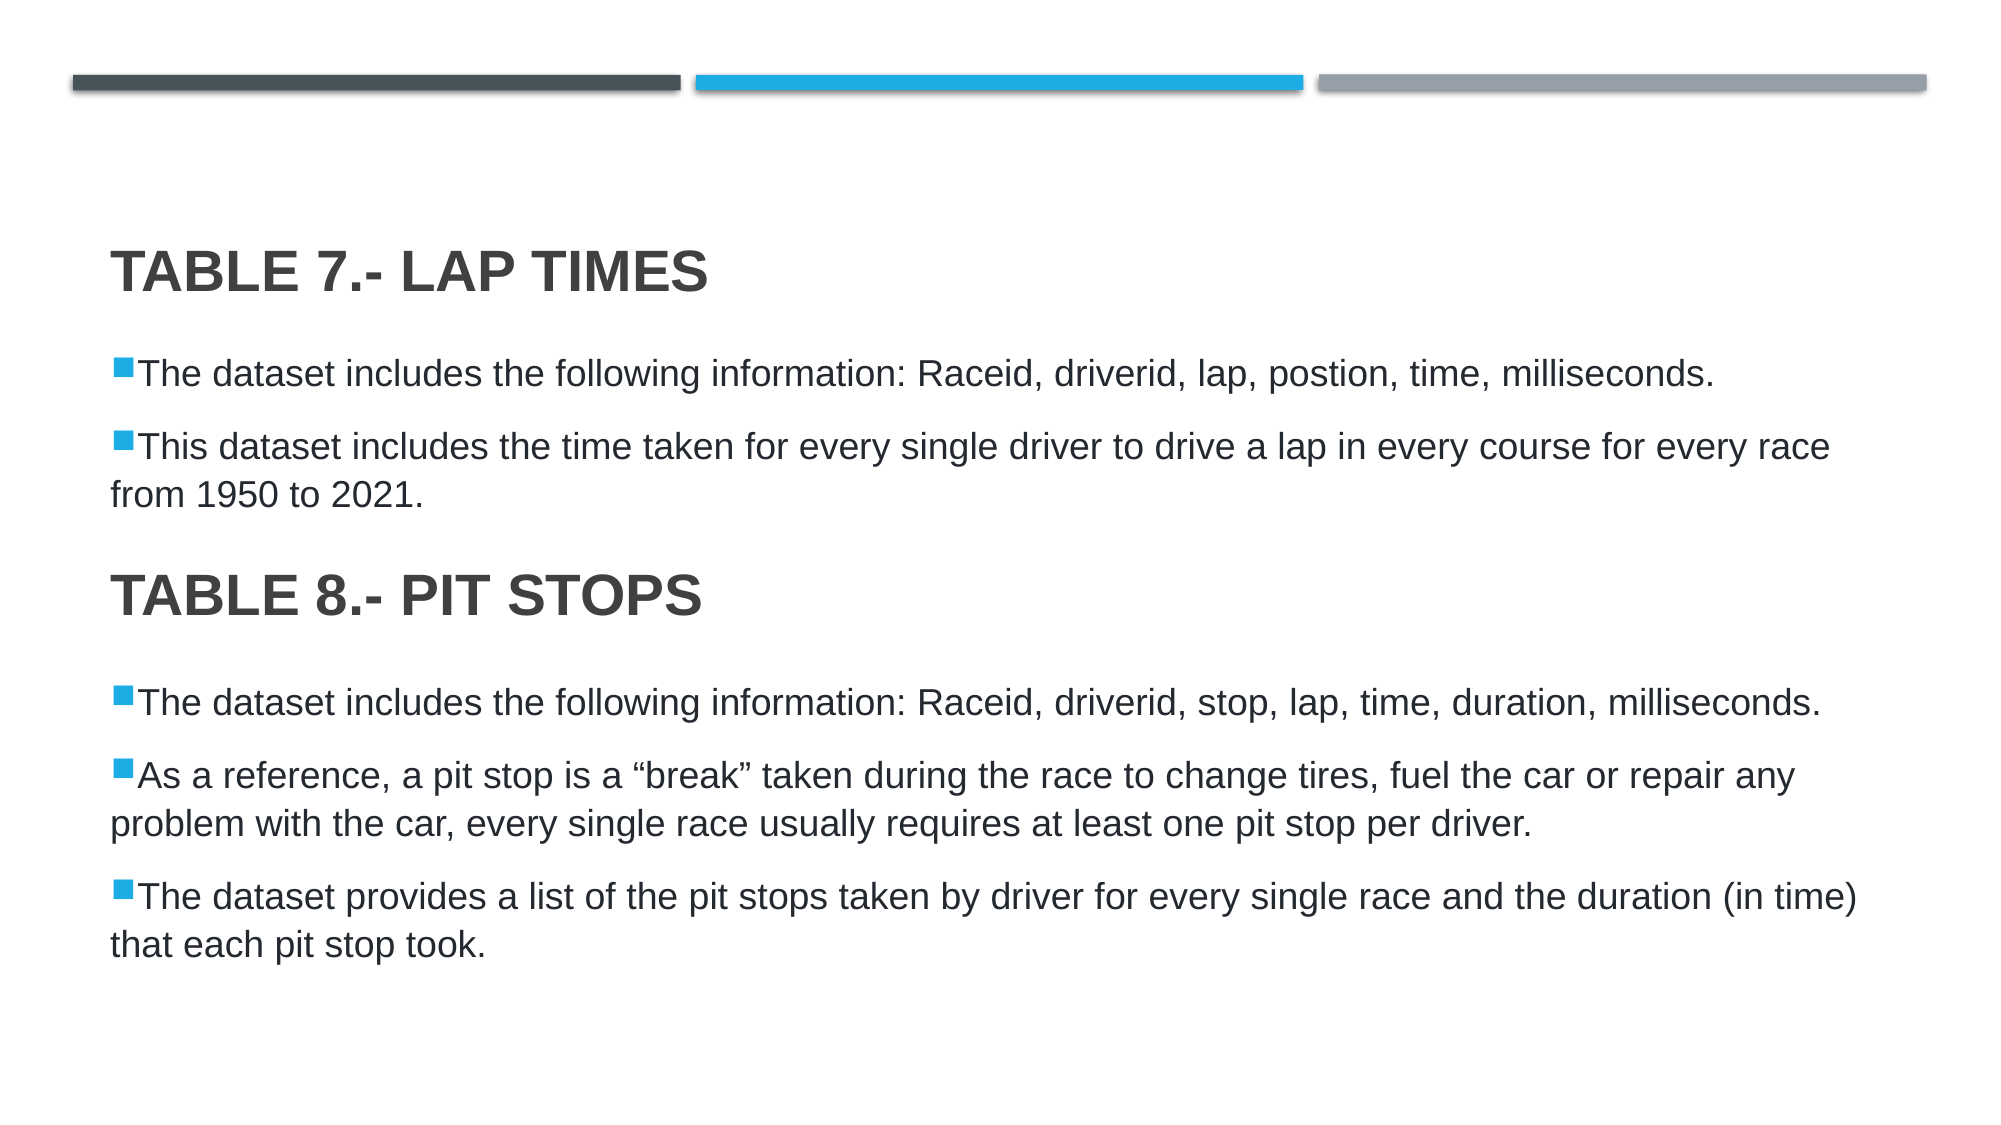

# Table 7.- Lap Times
The dataset includes the following information: Raceid, driverid, lap, postion, time, milliseconds.
This dataset includes the time taken for every single driver to drive a lap in every course for every race from 1950 to 2021.

Table 8.- Pit stops
The dataset includes the following information: Raceid, driverid, stop, lap, time, duration, milliseconds.
As a reference, a pit stop is a “break” taken during the race to change tires, fuel the car or repair any problem with the car, every single race usually requires at least one pit stop per driver.
The dataset provides a list of the pit stops taken by driver for every single race and the duration (in time) that each pit stop took.